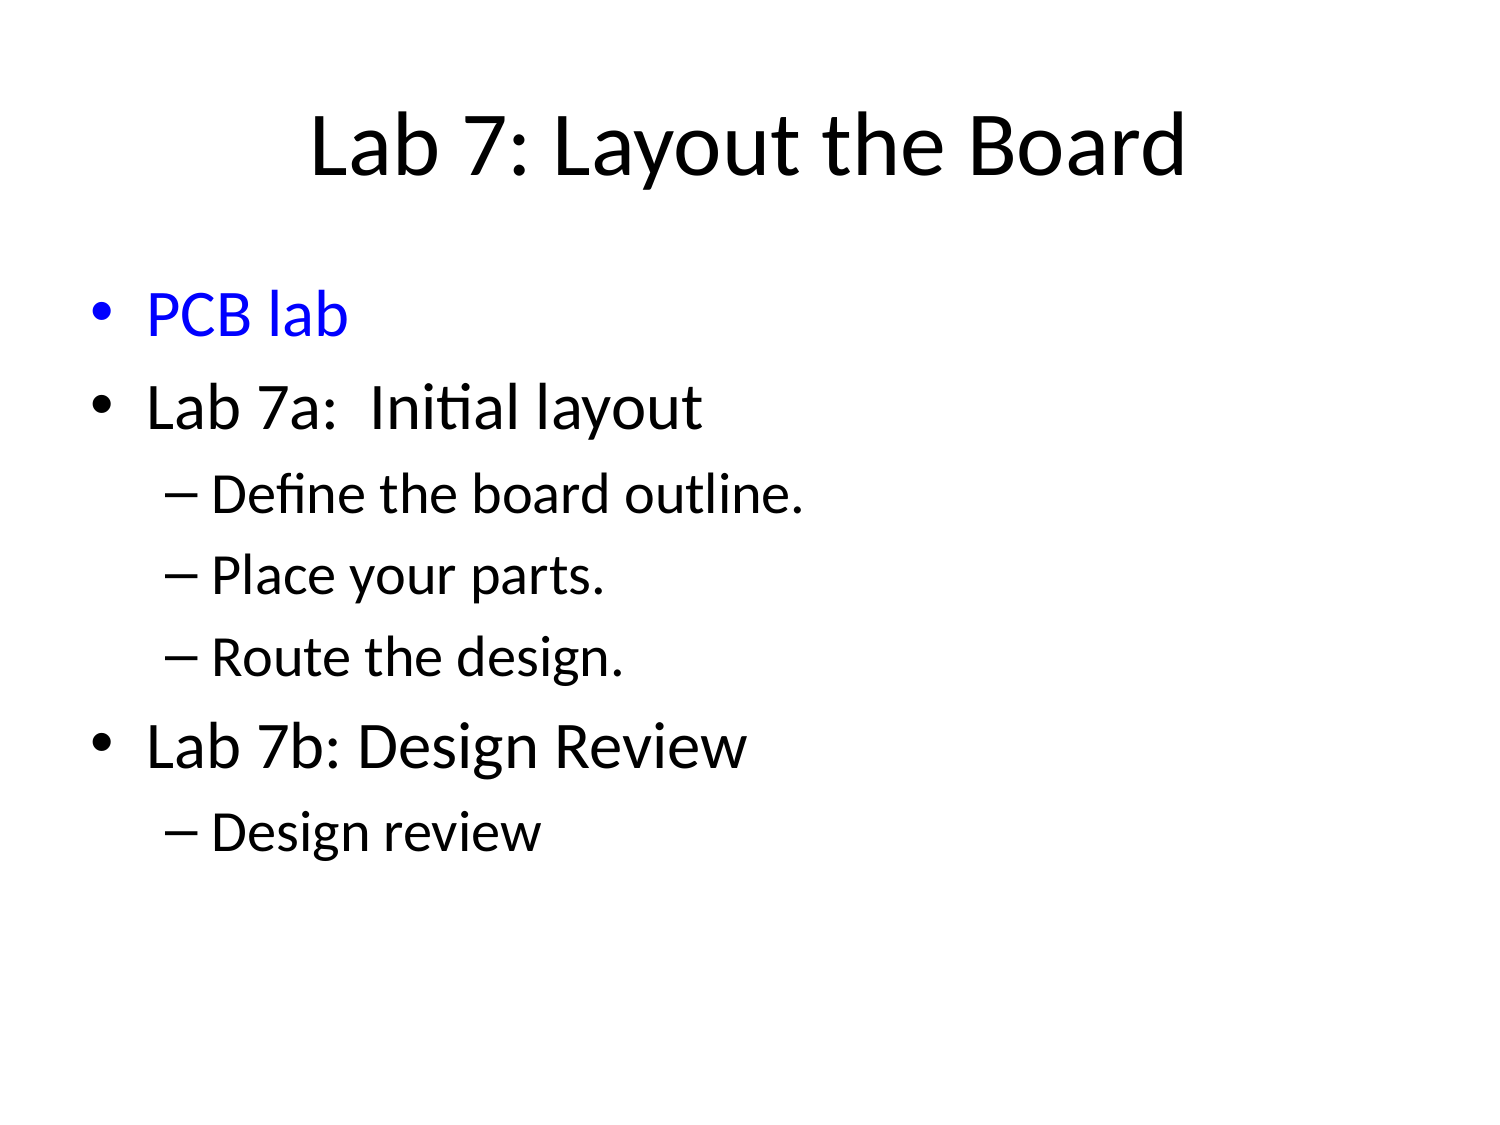

# Lab 7: Layout the Board
PCB lab
Lab 7a:  Initial layout
Define the board outline.
Place your parts.
Route the design.
Lab 7b: Design Review
Design review